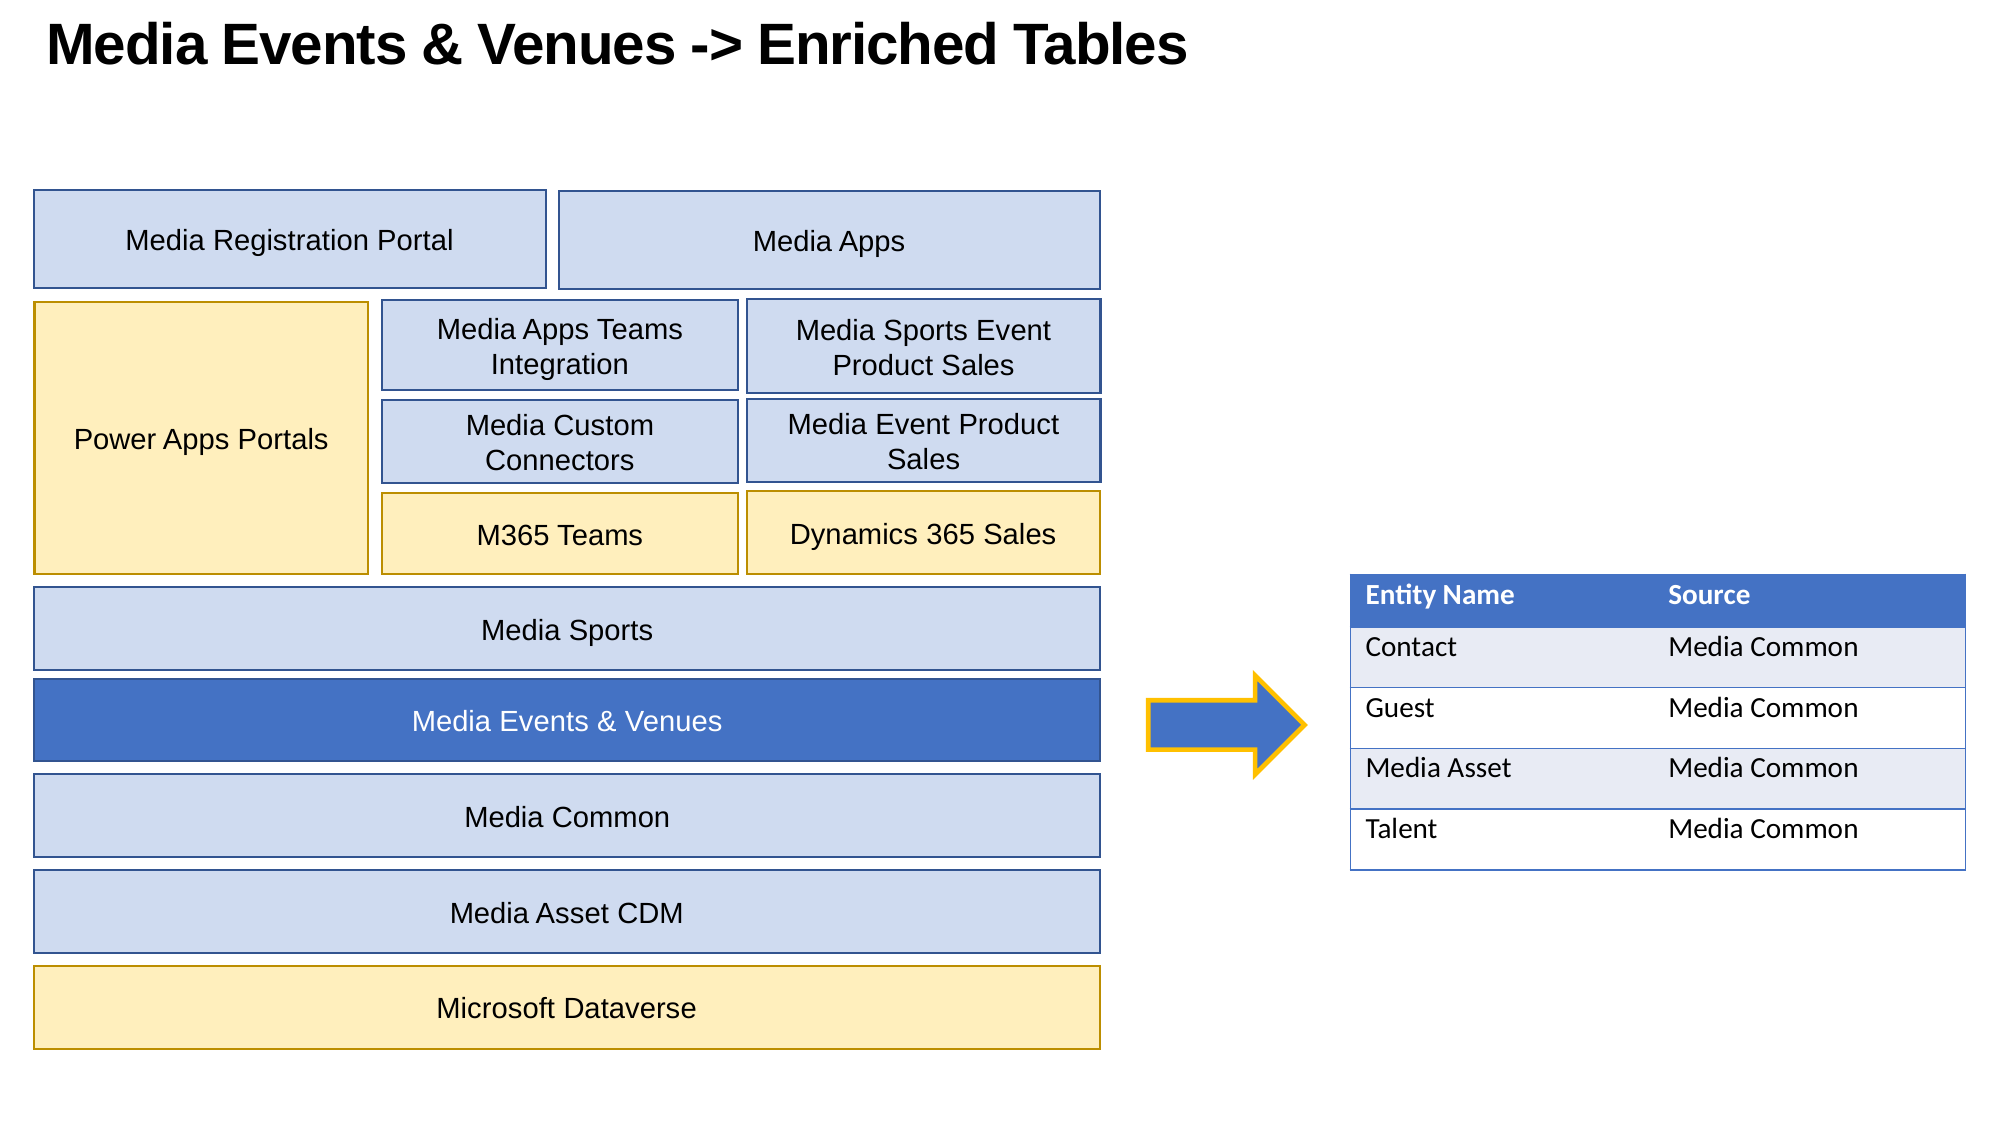

Media Events & Venues -> Enriched Tables
Media Registration Portal

Media Apps

Media Sports Event Product Sales

Media Apps Teams Integration
Power Apps Portals
Media Event Product Sales

Media Custom Connectors

Dynamics 365 Sales
M365 Teams
Media Sports
Media Events & Venues
Media Common
Media Asset CDM
Microsoft Dataverse
| Entity Name | Source |
| --- | --- |
| Contact | Media Common |
| Guest | Media Common |
| Media Asset | Media Common |
| Talent | Media Common |